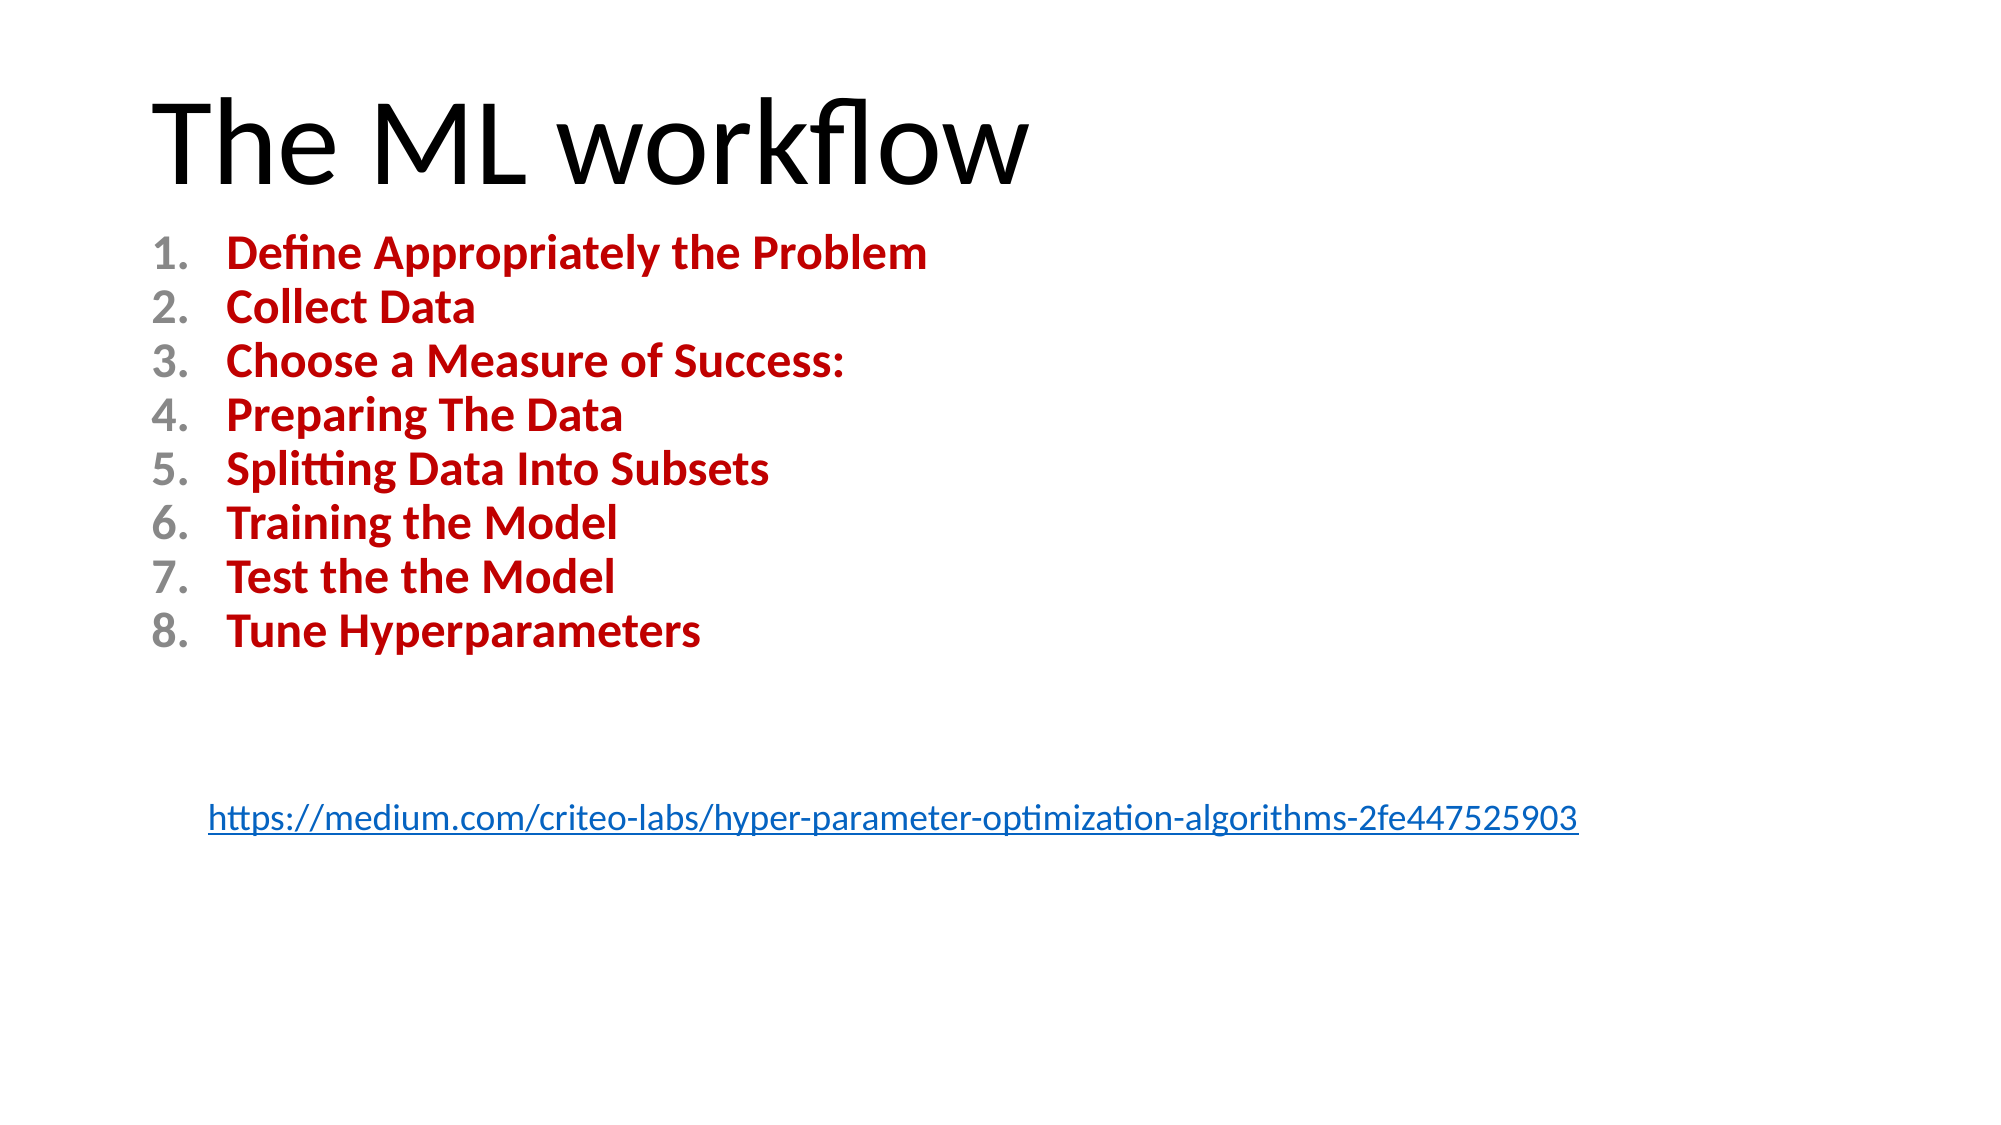

# The ML workflow
Define Appropriately the Problem
Collect Data
Choose a Measure of Success:
Preparing The Data
Splitting Data Into Subsets
Training the Model
Test the the Model
Tune Hyperparameters

https://medium.com/criteo-labs/hyper-parameter-optimization-algorithms-2fe447525903